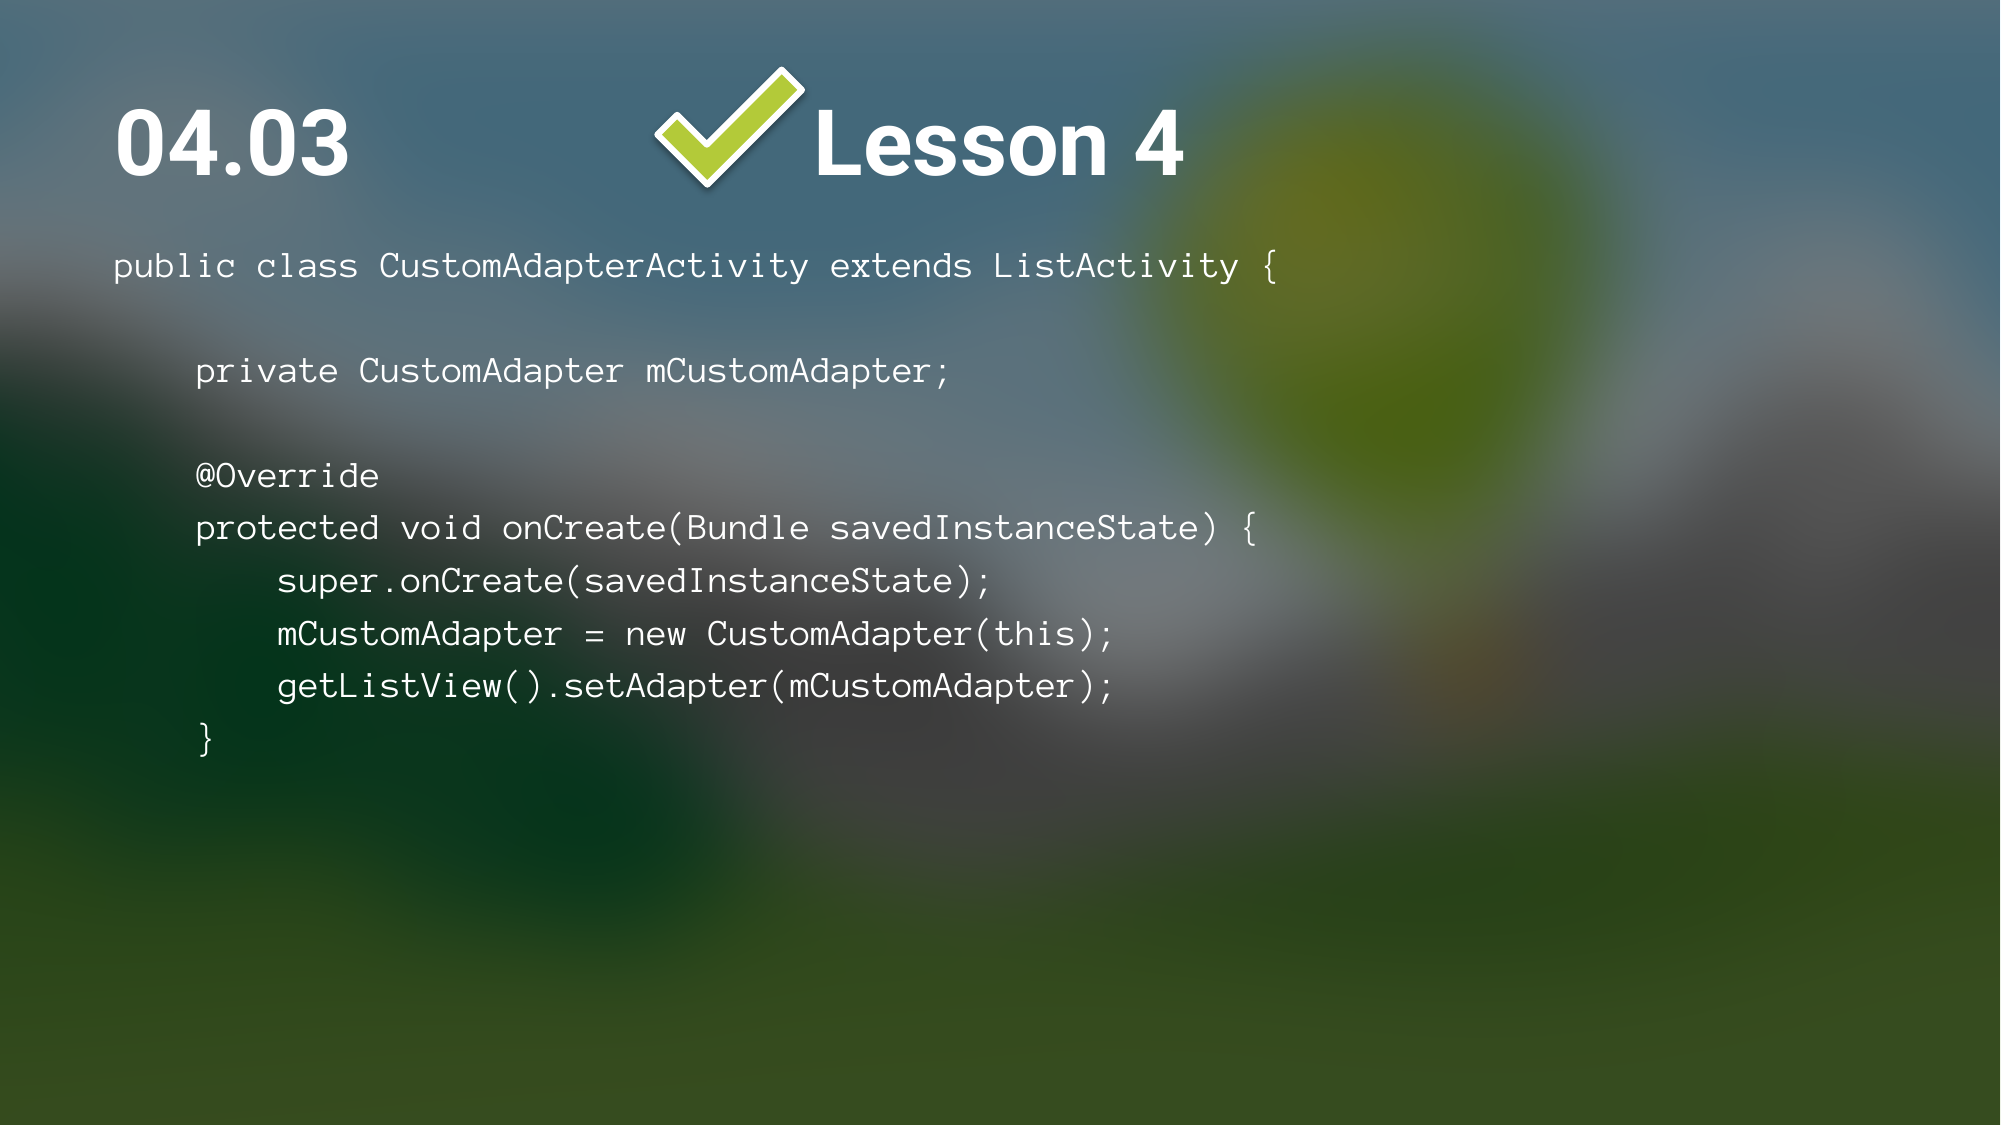

# Lesson 4
04.03

public class CustomAdapterActivity extends ListActivity {

    private CustomAdapter mCustomAdapter;

    @Override
    protected void onCreate(Bundle savedInstanceState) {
        super.onCreate(savedInstanceState);
        mCustomAdapter = new CustomAdapter(this);
        getListView().setAdapter(mCustomAdapter);
    }